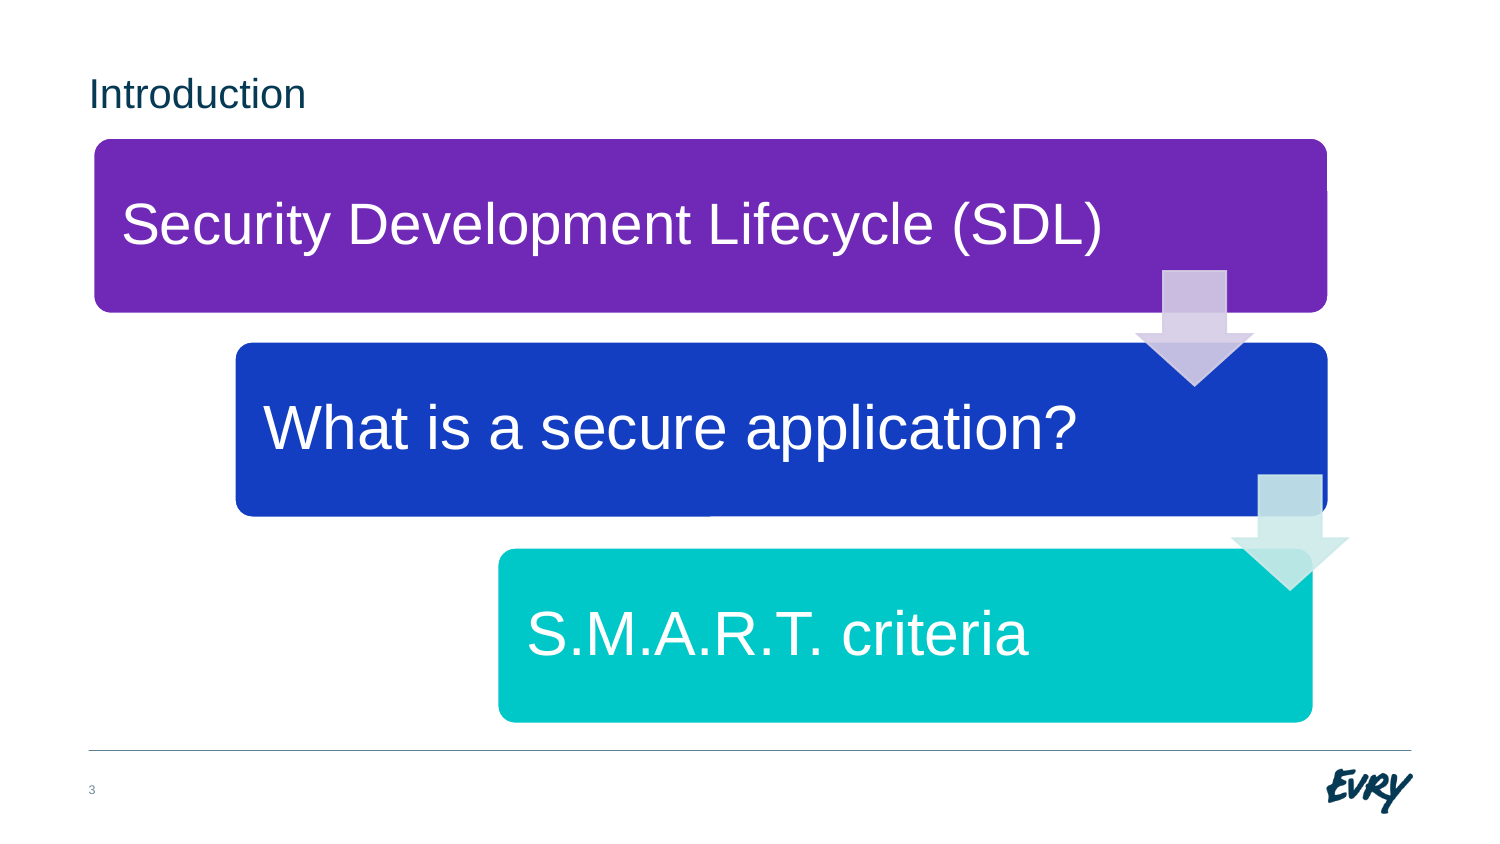

# Introduction
Security Development Lifecycle (SDL)
What is a secure application?
S.M.A.R.T. criteria

3